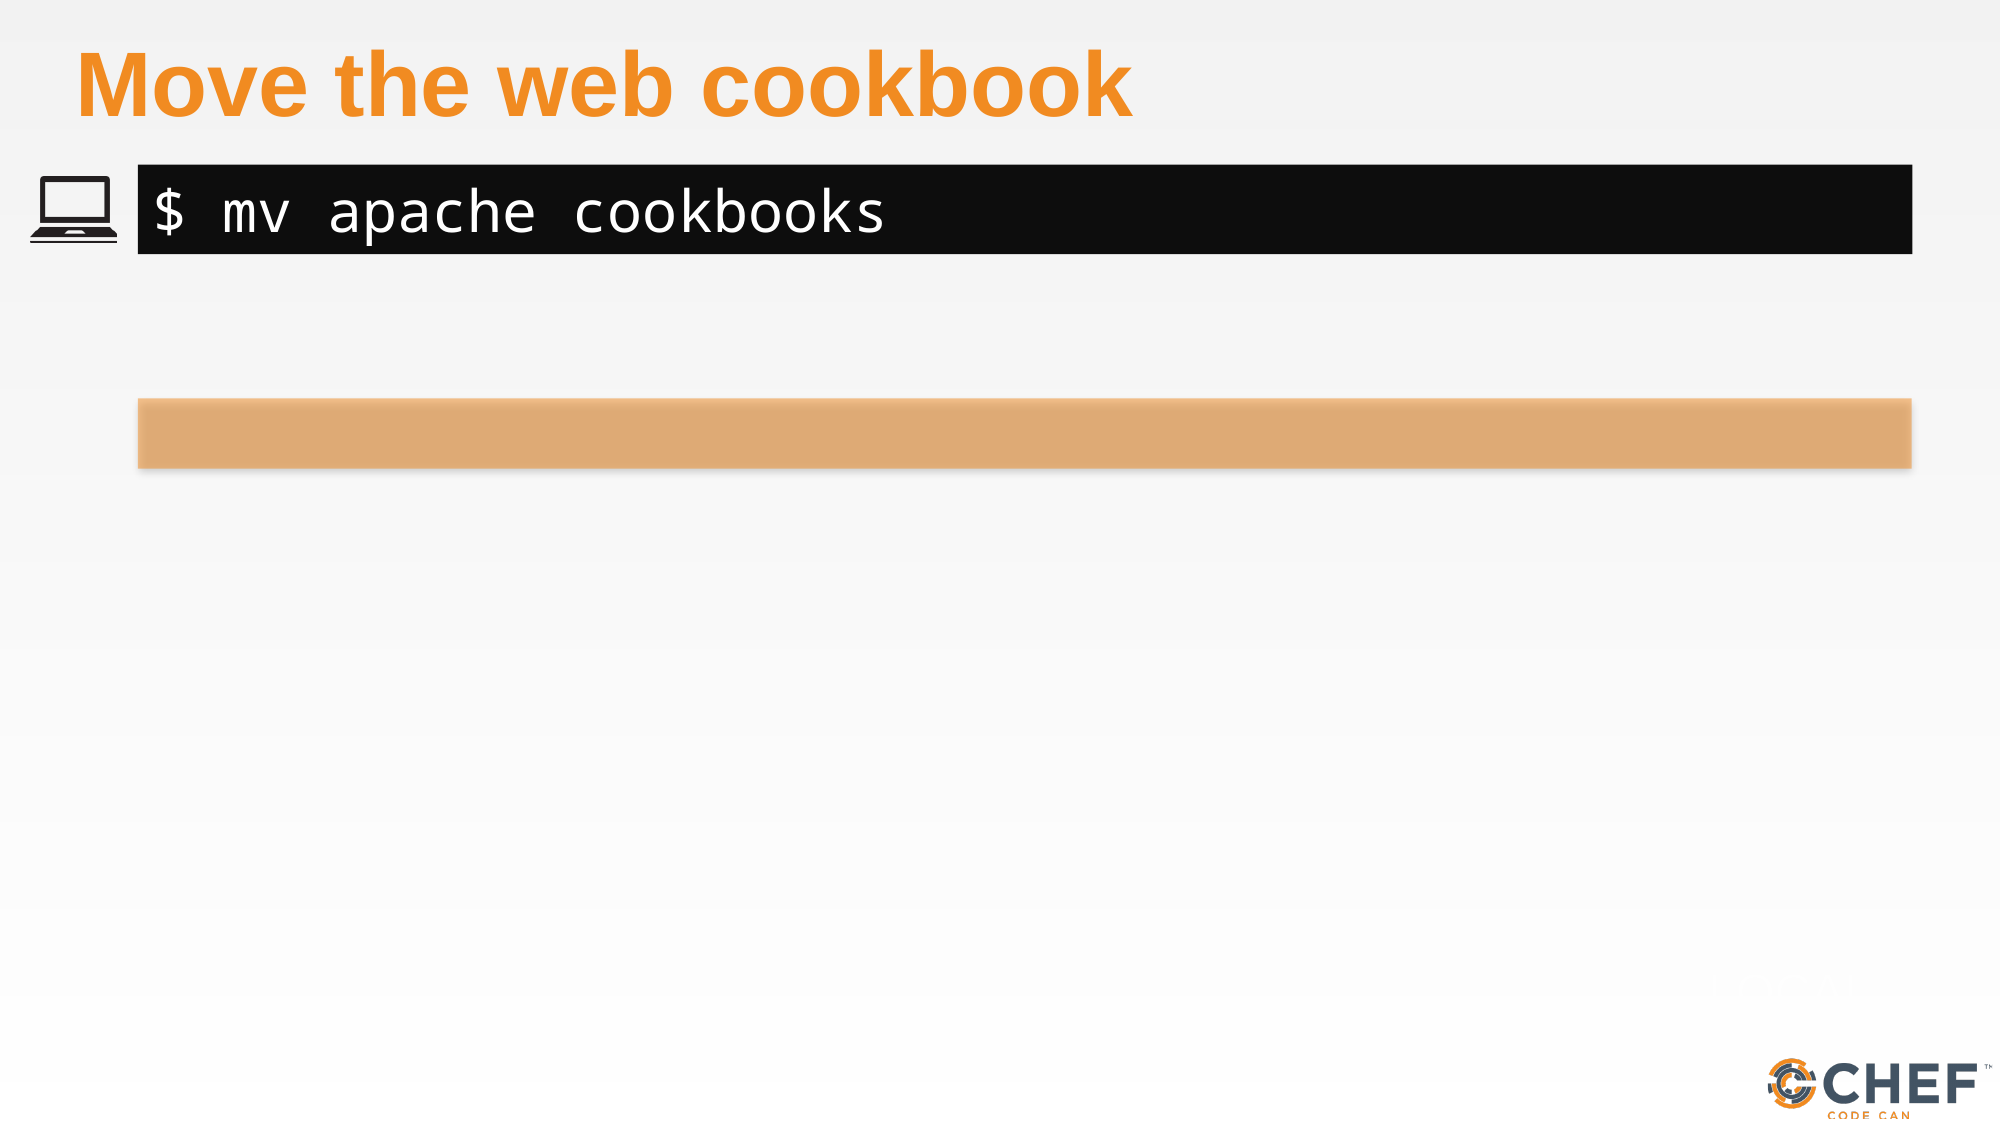

# Move the web cookbook
$ mv apache cookbooks